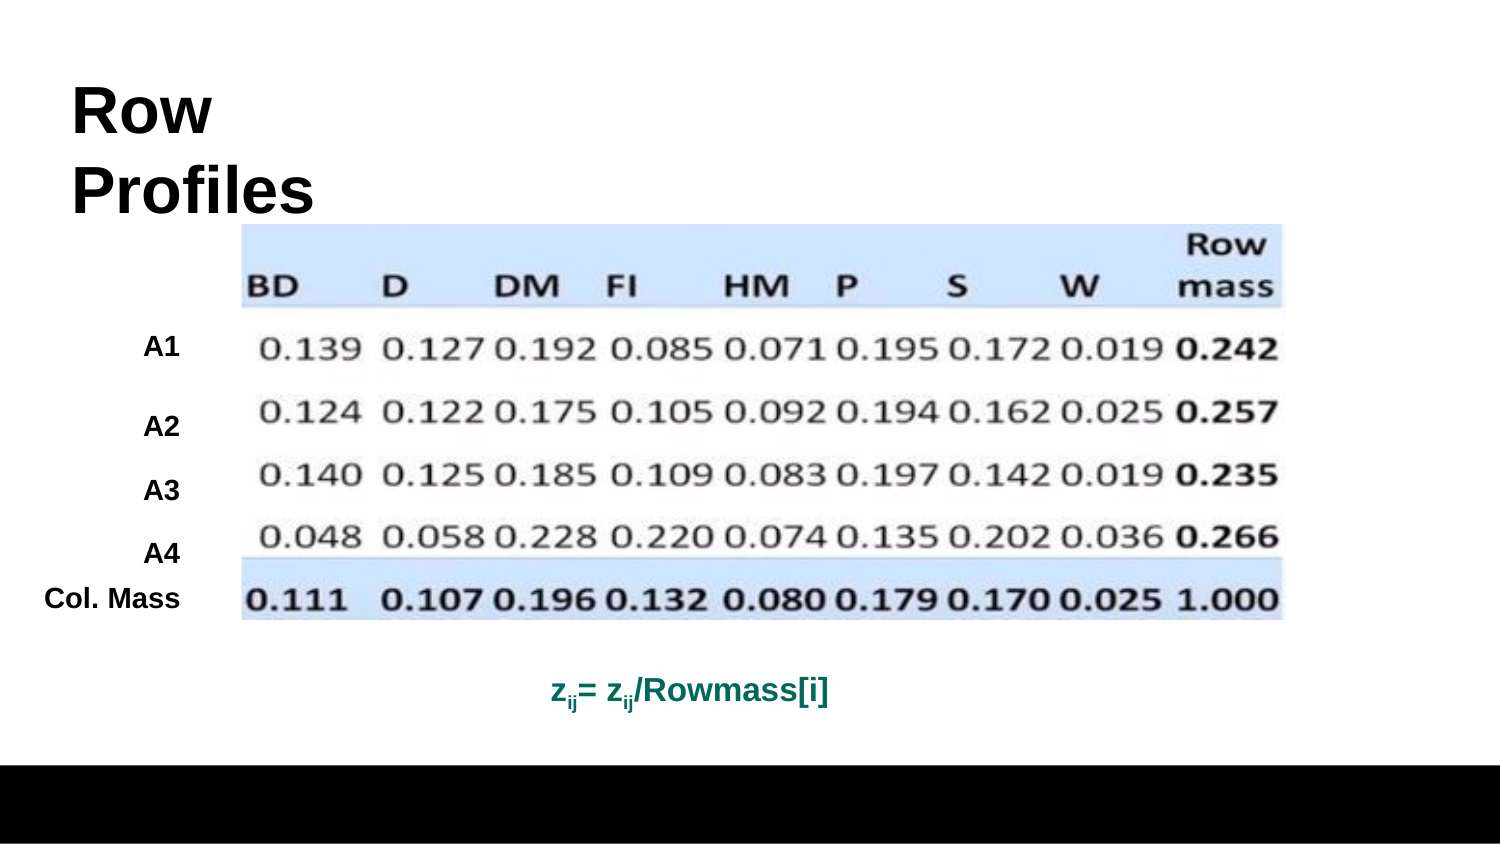

# Row Proﬁles

A1
A2  A3  A4
Col. Mass
zij= zij/Rowmass[i]